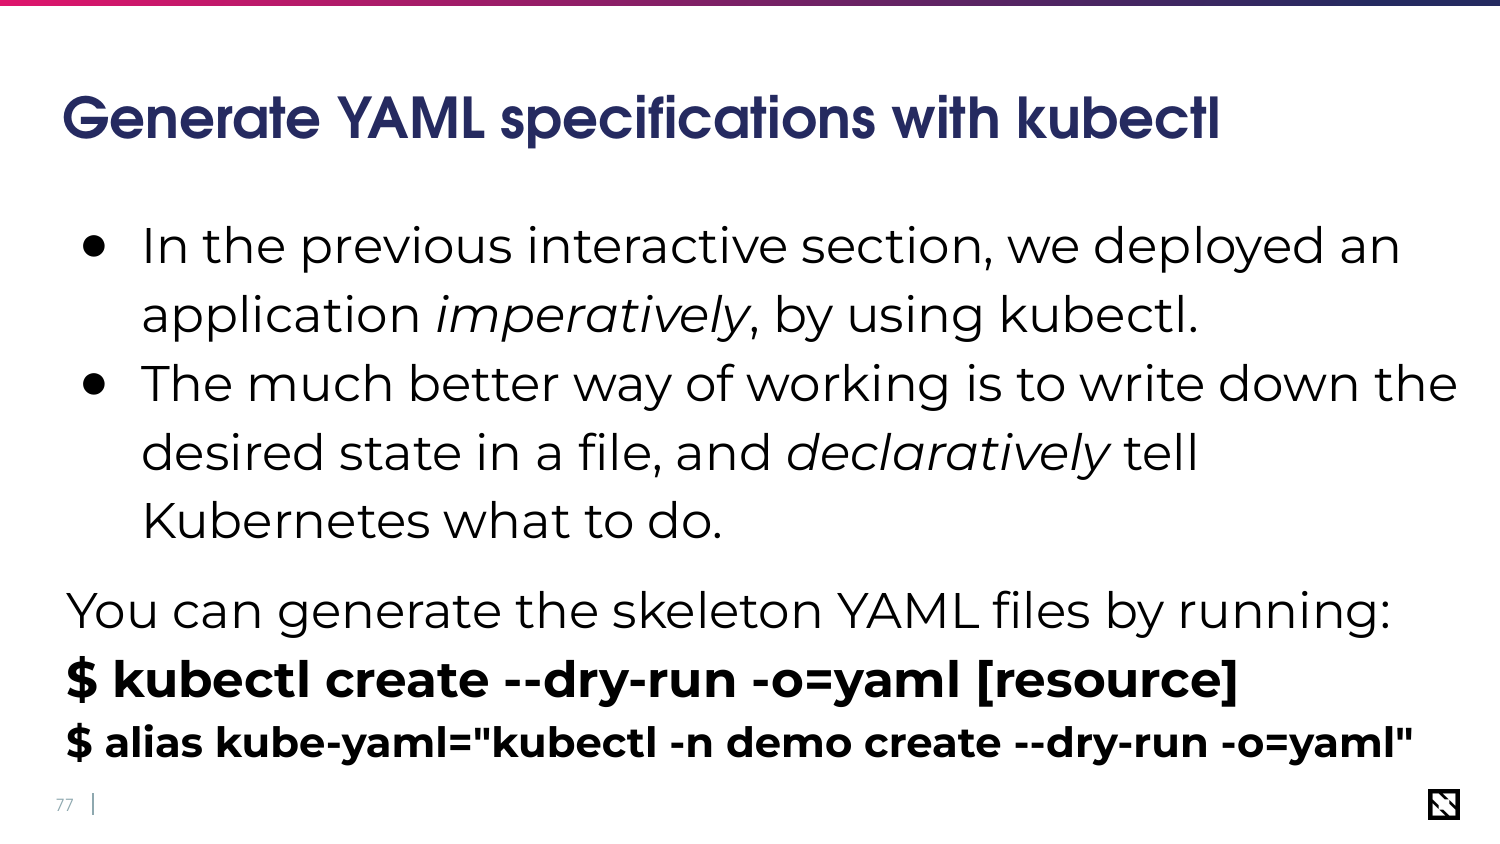

# Generate YAML specifications with kubectl
In the previous interactive section, we deployed an application imperatively, by using kubectl.
The much better way of working is to write down the desired state in a file, and declaratively tell Kubernetes what to do.
You can generate the skeleton YAML files by running:
$ kubectl create --dry-run -o=yaml [resource]
$ alias kube-yaml="kubectl -n demo create --dry-run -o=yaml"